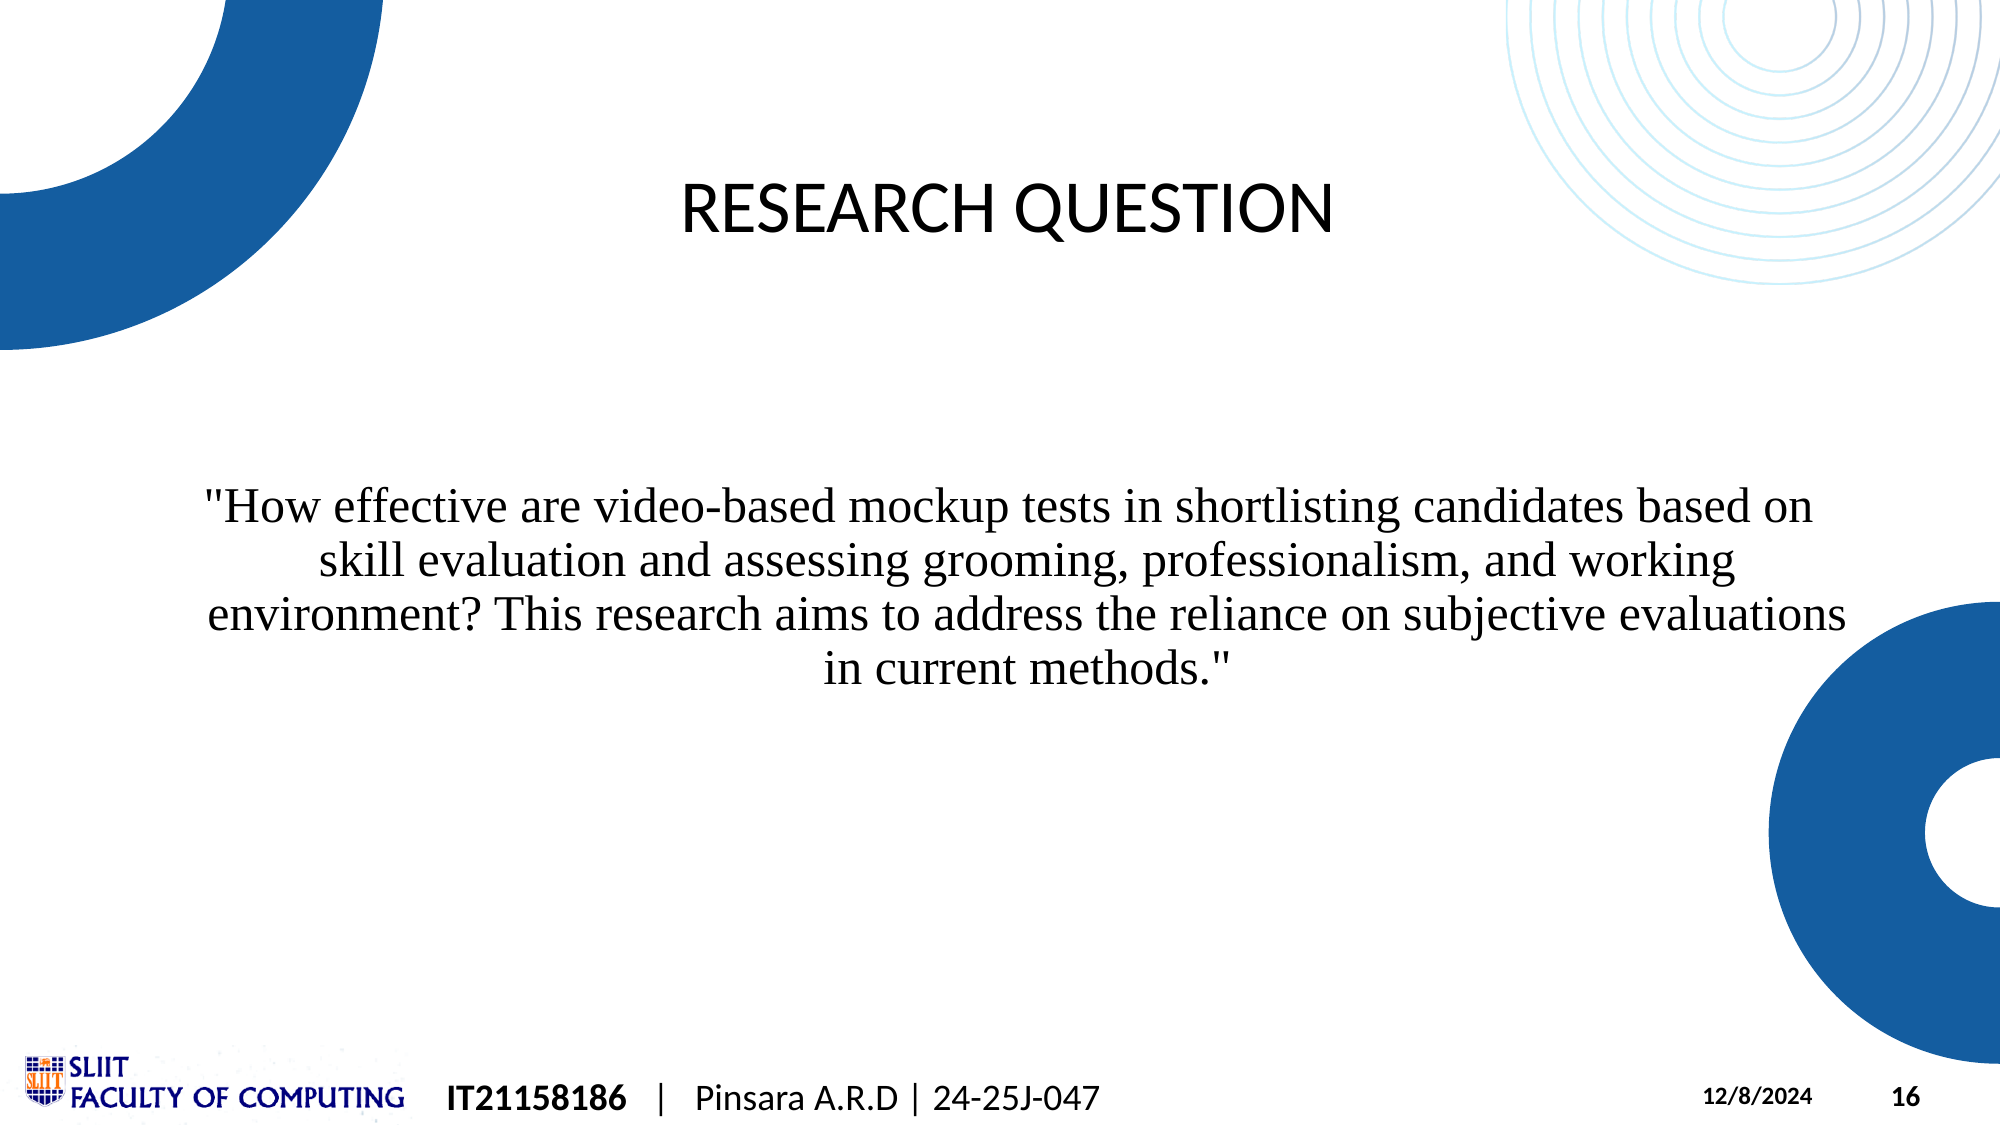

# RESEARCH QUESTION
"How effective are video-based mockup tests in shortlisting candidates based on skill evaluation and assessing grooming, professionalism, and working environment? This research aims to address the reliance on subjective evaluations in current methods."

IT21158186   |   Pinsara A.R.D | 24-25J-047